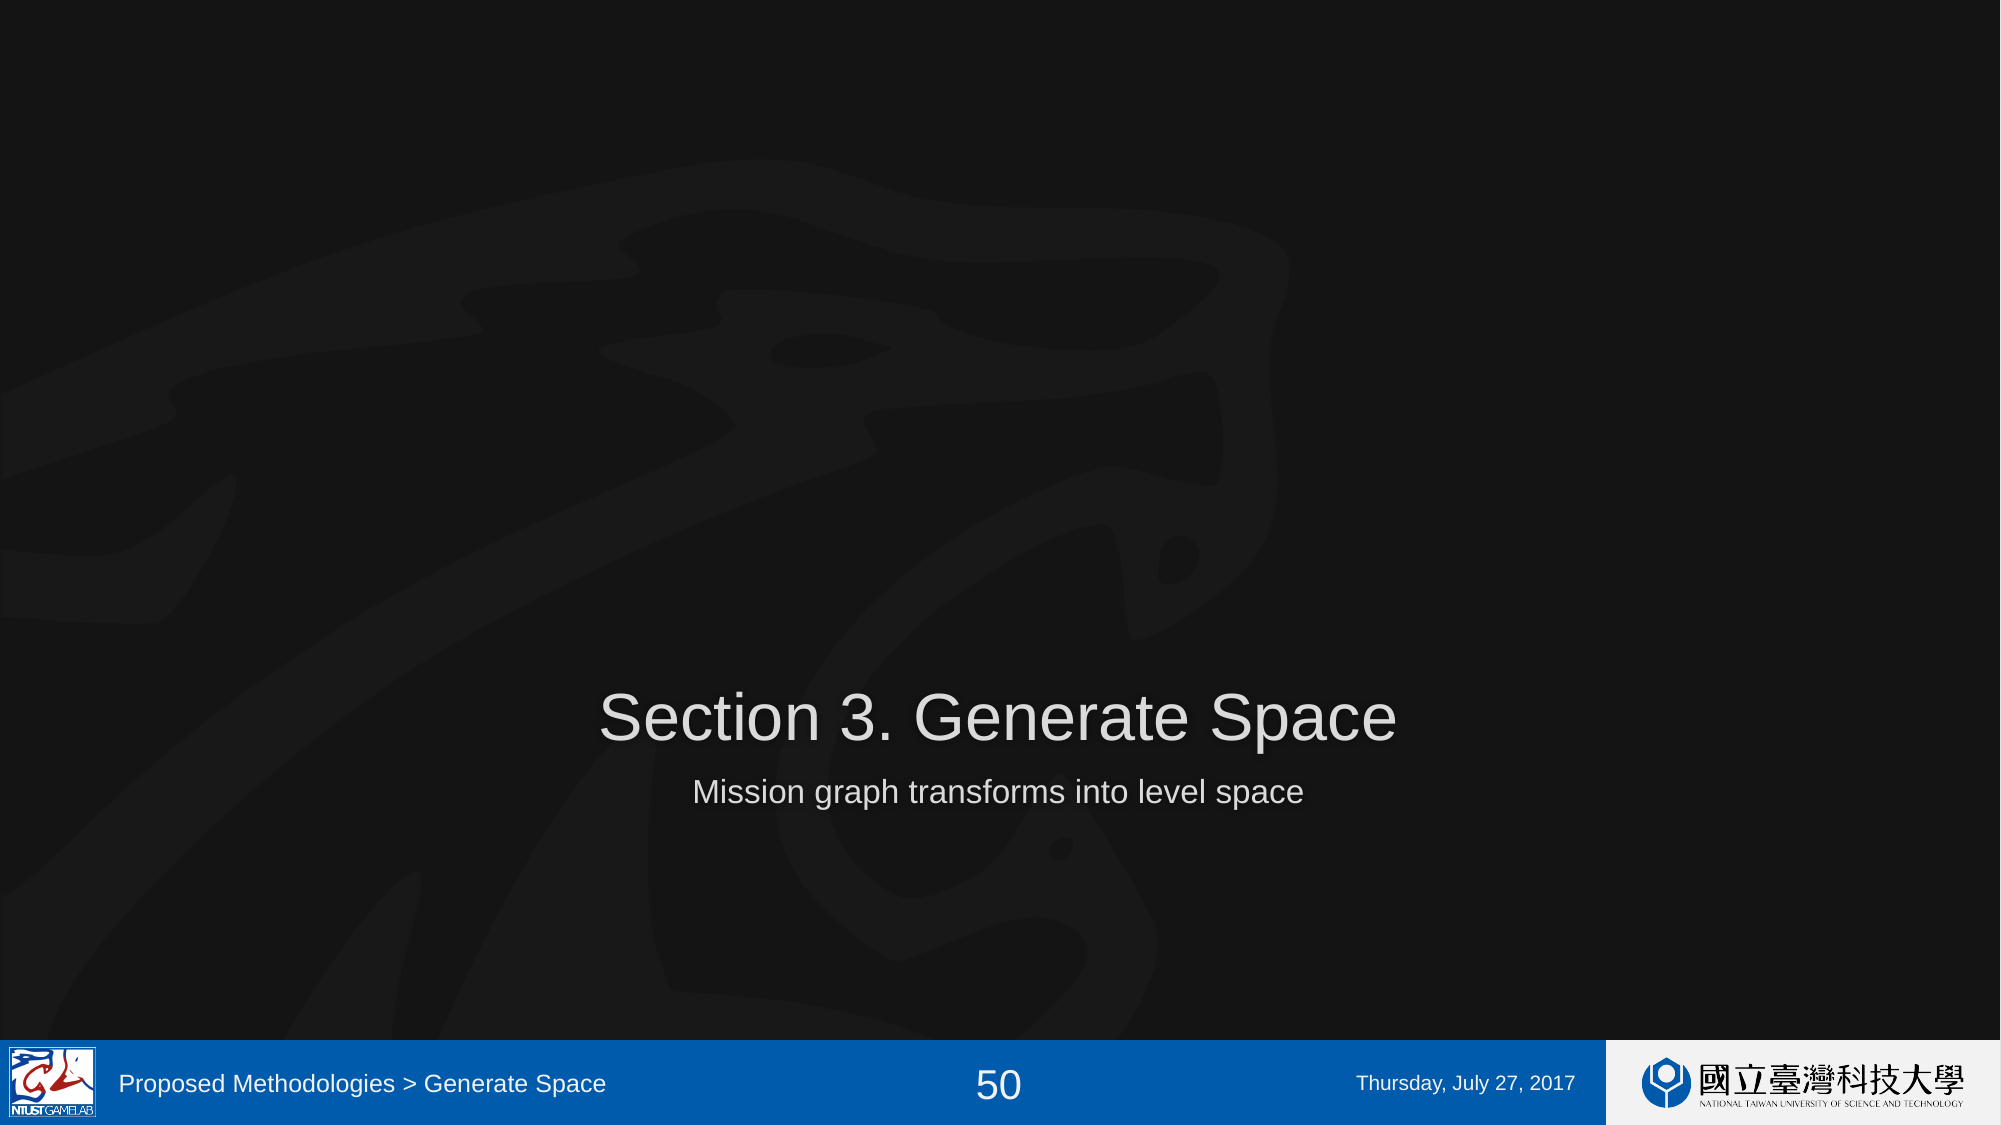

# Section 3. Generate Space
Mission graph transforms into level space
Proposed Methodologies > Generate Space
Thursday, July 27, 2017
50